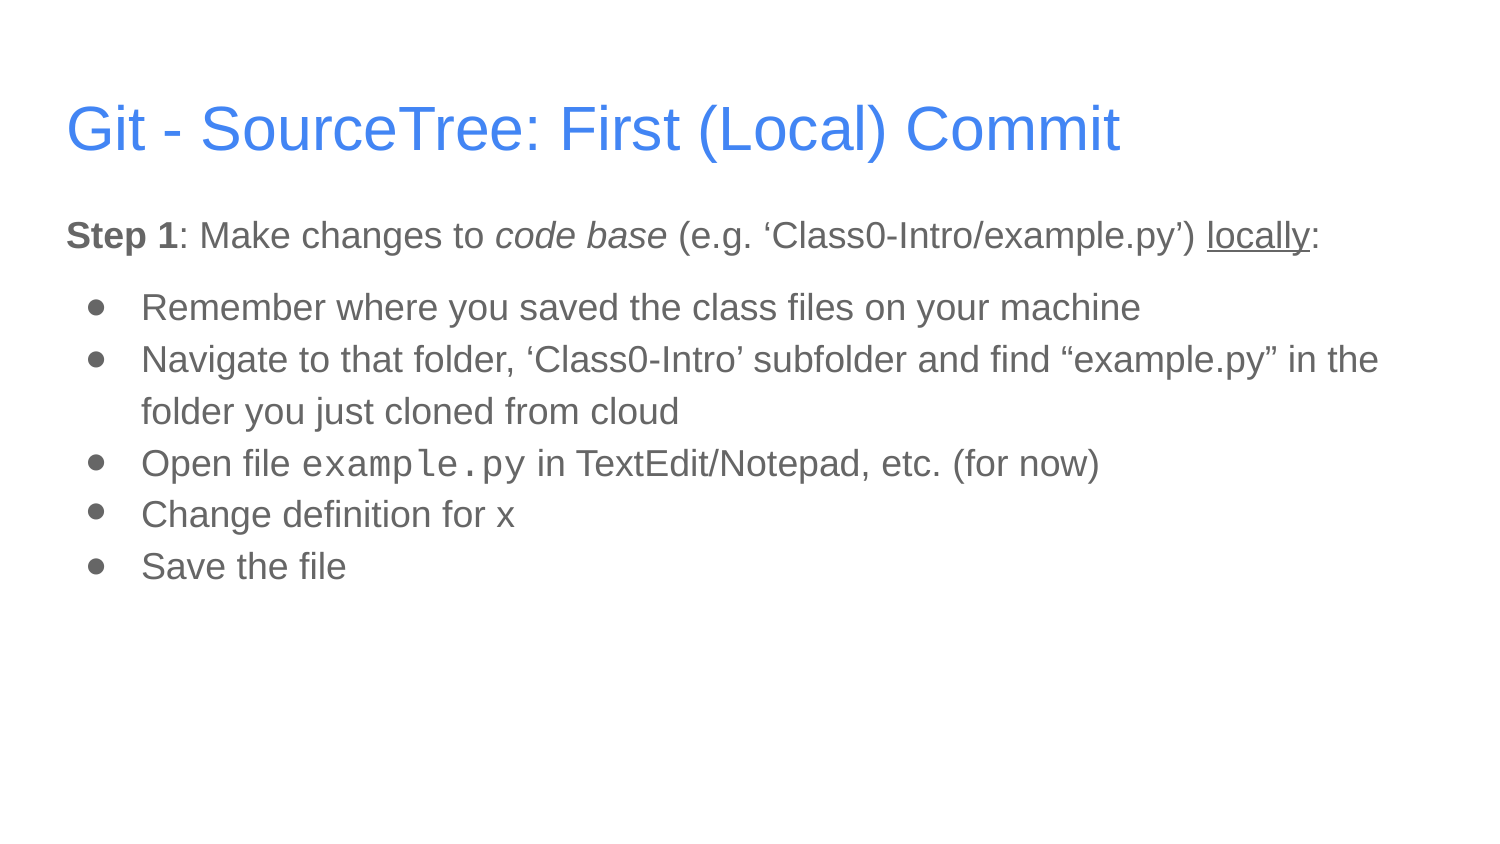

# Git - SourceTree: First (Local) Commit
Step 1: Make changes to code base (e.g. ‘Class0-Intro/example.py’) locally:
Remember where you saved the class files on your machine
Navigate to that folder, ‘Class0-Intro’ subfolder and find “example.py” in the folder you just cloned from cloud
Open file example.py in TextEdit/Notepad, etc. (for now)
Change definition for x
Save the file